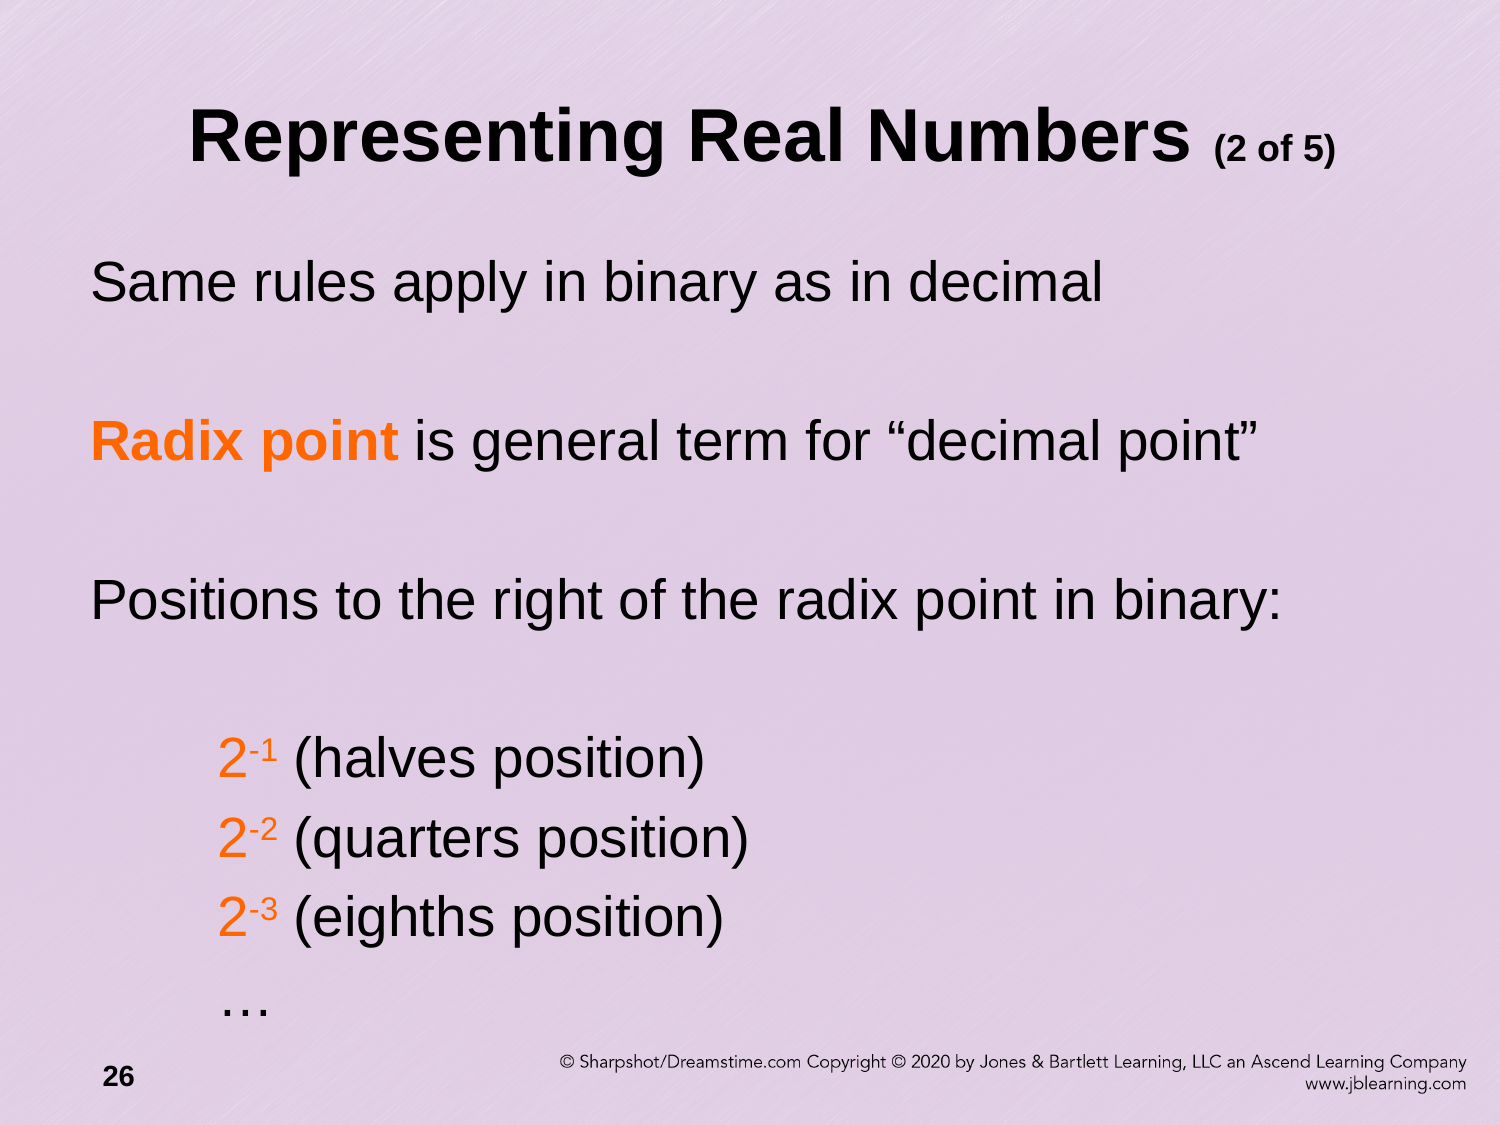

# Representing Real Numbers (2 of 5)
Same rules apply in binary as in decimal

Radix point is general term for “decimal point”

Positions to the right of the radix point in binary:

	2-1 (halves position)
	2-2 (quarters position)
	2-3 (eighths position)
	…
26